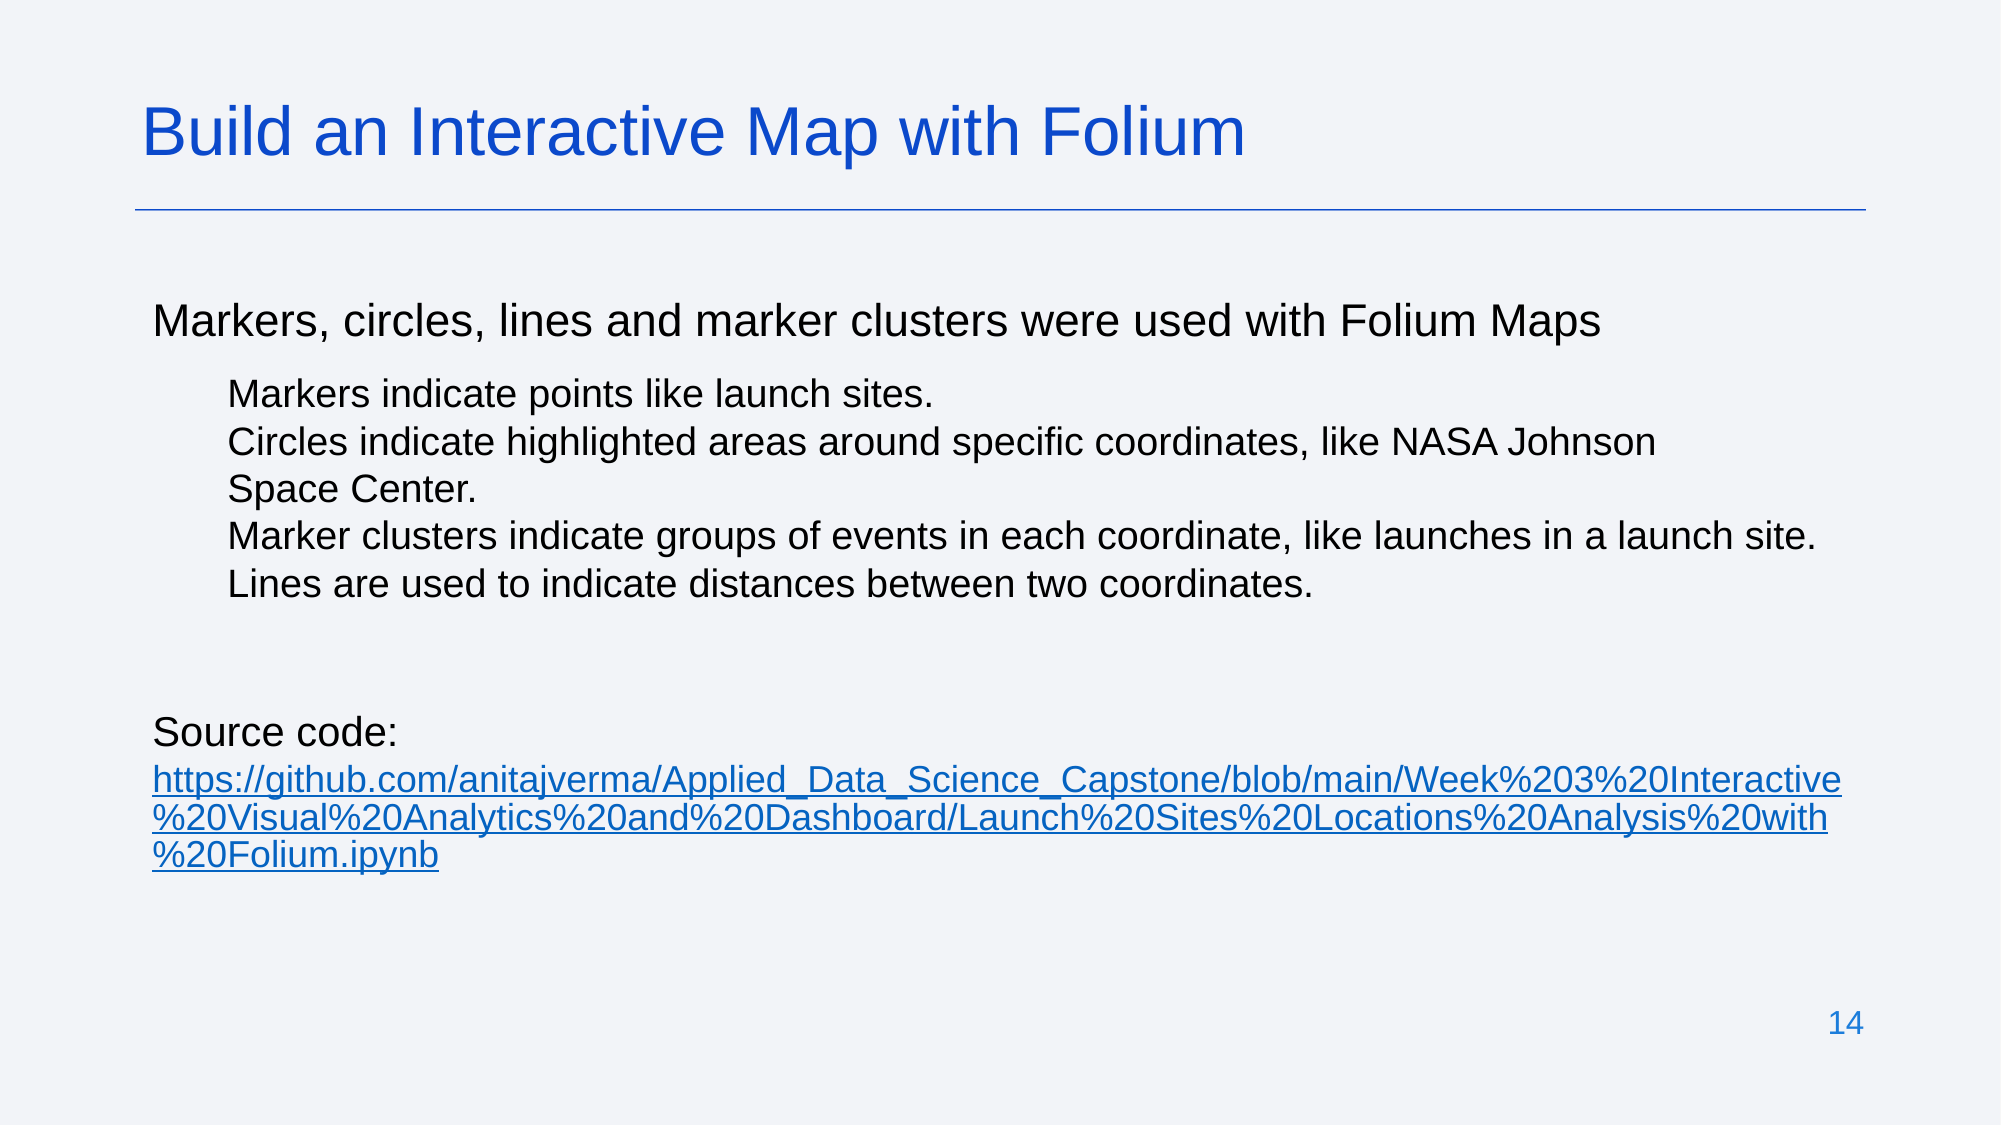

Build an Interactive Map with Folium

Markers, circles, lines and marker clusters were used with Folium Maps

Markers indicate points like launch sites.
Circles indicate highlighted areas around specific coordinates, like NASA Johnson Space Center.
Marker clusters indicate groups of events in each coordinate, like launches in a launch site.
Lines are used to indicate distances between two coordinates.

Source code: https://github.com/anitajverma/Applied_Data_Science_Capstone/blob/main/Week%203%20Interactive%20Visual%20Analytics%20and%20Dashboard/Launch%20Sites%20Locations%20Analysis%20with%20Folium.ipynb

14